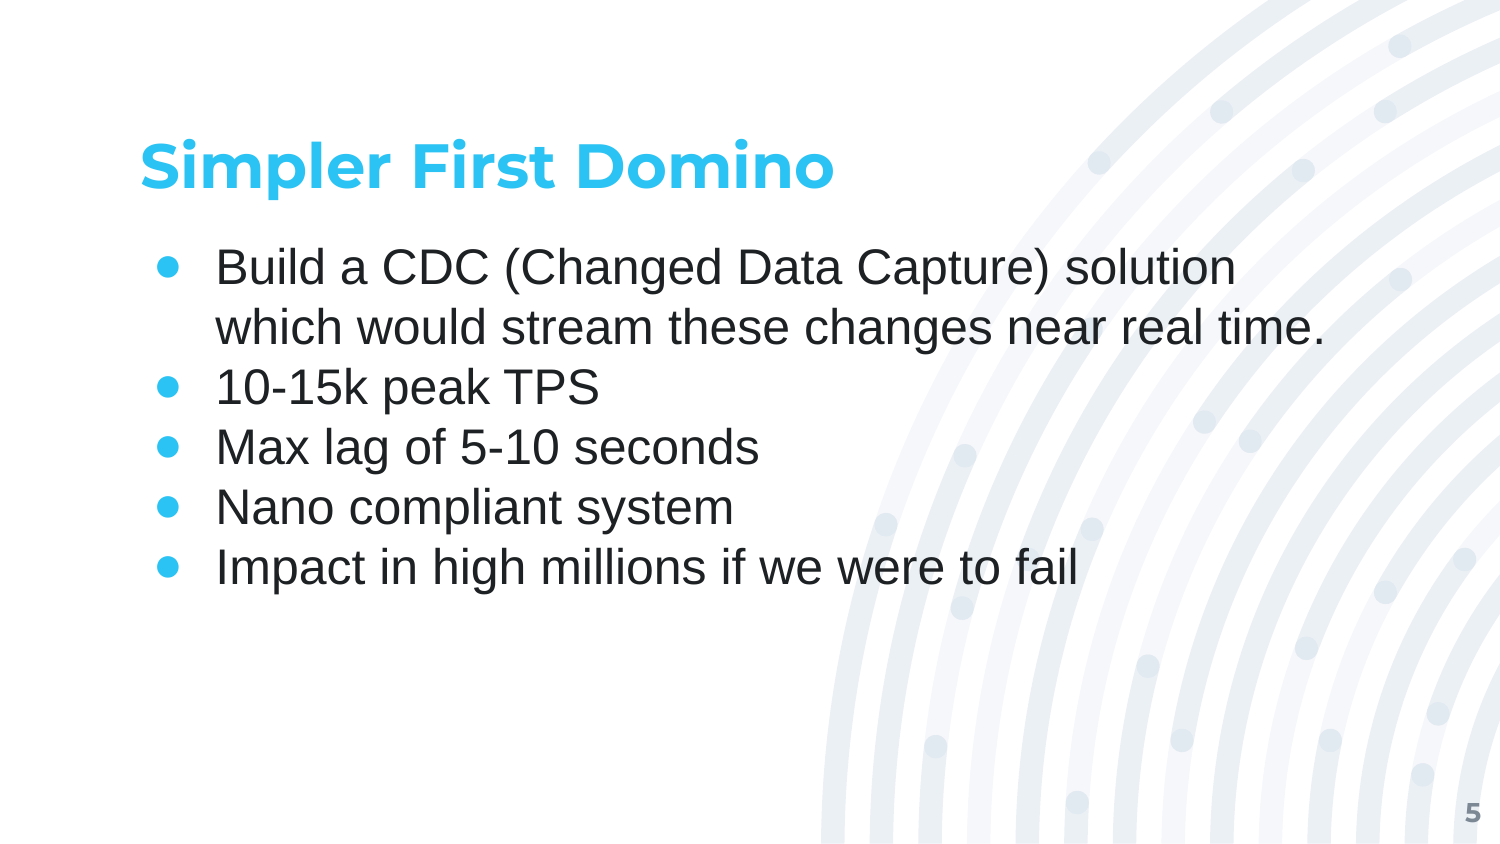

# Simpler First Domino
Build a CDC (Changed Data Capture) solution which would stream these changes near real time.
10-15k peak TPS
Max lag of 5-10 seconds
Nano compliant system
Impact in high millions if we were to fail
5